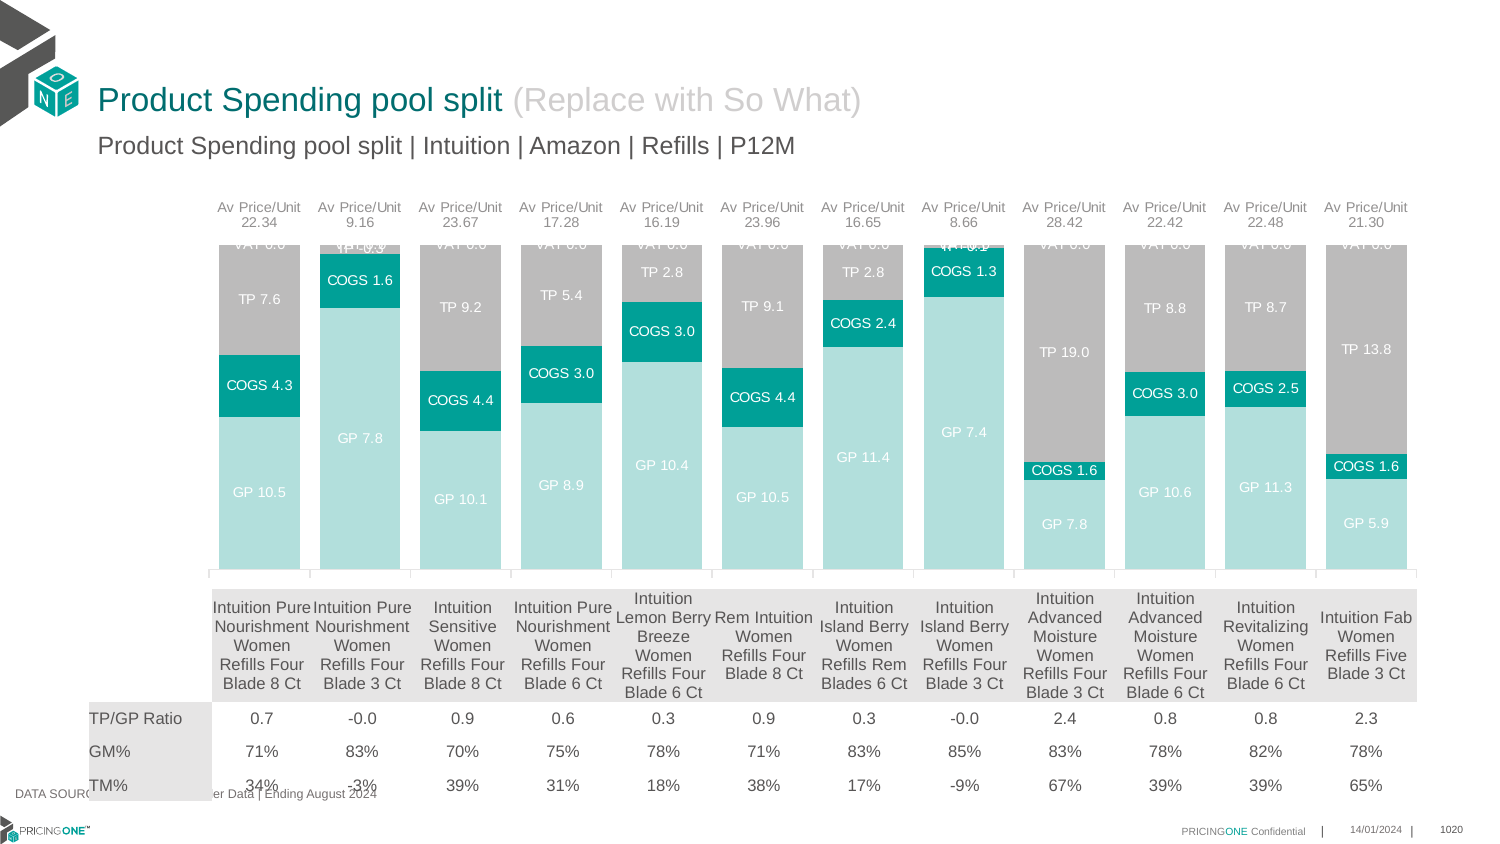

# Product Spending pool split (Replace with So What)
Product Spending pool split | Intuition | Amazon | Refills | P12M

### Chart

| Category | GP | COGS | TP | VAT |
|---|---|---|---|---|
| Av Price/Unit 22.34 | 10.464322129342277 | 4.320550830914006 | 7.556202222444691 | 0.0 |
| Av Price/Unit 9.16 | 7.8013 | 1.6178 | -0.2578524096918642 | 0.0 |
| Av Price/Unit 23.67 | 10.10536295686818 | 4.383341601709105 | 9.178408975691436 | 0.0 |
| Av Price/Unit 17.28 | 8.870954560175814 | 3.0256819154473424 | 5.386805777572146 | 0.0 |
| Av Price/Unit 16.19 | 10.350168712813817 | 2.9977848352924106 | 2.8429718134765167 | 0.0 |
| Av Price/Unit 23.96 | 10.485419328956967 | 4.350294651106249 | 9.121368895372395 | 0.0 |
| Av Price/Unit 16.65 | 11.3921 | 2.412 | 2.8484629935720847 | 0.0 |
| Av Price/Unit 8.66 | 7.412925782937365 | 1.329 | -0.0794339632829395 | 0.0 |
| Av Price/Unit 28.42 | 7.8164 | 1.6026 | 18.9979874879692 | 0.0 |
| Av Price/Unit 22.42 | 10.61746733596271 | 2.999127034779491 | 8.80470358551452 | 0.0 |
| Av Price/Unit 22.48 | 11.262682787481802 | 2.5002 | 8.716374890829693 | 0.0 |
| Av Price/Unit 21.30 | 5.9041999999999994 | 1.6457 | 13.750774476393328 | 0.0 |
|  | Intuition Pure Nourishment Women Refills Four Blade 8 Ct | Intuition Pure Nourishment Women Refills Four Blade 3 Ct | Intuition Sensitive Women Refills Four Blade 8 Ct | Intuition Pure Nourishment Women Refills Four Blade 6 Ct | Intuition Lemon Berry Breeze Women Refills Four Blade 6 Ct | Rem Intuition Women Refills Four Blade 8 Ct | Intuition Island Berry Women Refills Rem Blades 6 Ct | Intuition Island Berry Women Refills Four Blade 3 Ct | Intuition Advanced Moisture Women Refills Four Blade 3 Ct | Intuition Advanced Moisture Women Refills Four Blade 6 Ct | Intuition Revitalizing Women Refills Four Blade 6 Ct | Intuition Fab Women Refills Five Blade 3 Ct |
| --- | --- | --- | --- | --- | --- | --- | --- | --- | --- | --- | --- | --- |
| TP/GP Ratio | 0.7 | -0.0 | 0.9 | 0.6 | 0.3 | 0.9 | 0.3 | -0.0 | 2.4 | 0.8 | 0.8 | 2.3 |
| GM% | 71% | 83% | 70% | 75% | 78% | 71% | 83% | 85% | 83% | 78% | 82% | 78% |
| TM% | 34% | -3% | 39% | 31% | 18% | 38% | 17% | -9% | 67% | 39% | 39% | 65% |
DATA SOURCE: Trade Panel/Retailer Data | Ending August 2024

14/01/2024
1020